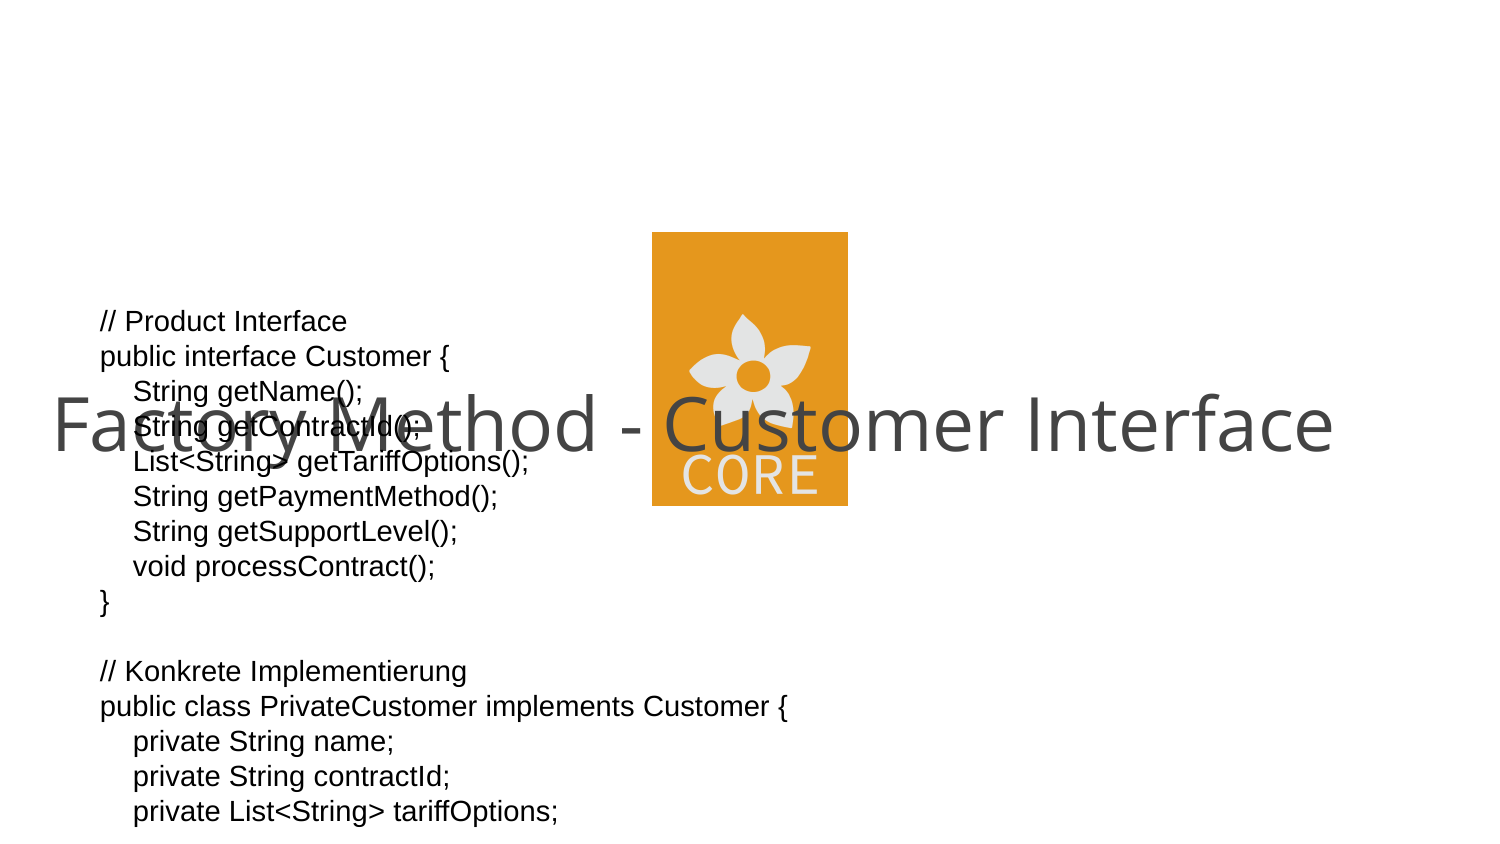

# Factory Method - Customer Interface

// Product Interface
public interface Customer {
    String getName();
    String getContractId();
    List<String> getTariffOptions();
    String getPaymentMethod();
    String getSupportLevel();
    void processContract();
}
// Konkrete Implementierung
public class PrivateCustomer implements Customer {
    private String name;
    private String contractId;
    private List<String> tariffOptions;
    public PrivateCustomer(String name, String contractId) {
        this.name = name;
        this.contractId = contractId;
        this.tariffOptions = Arrays.asList("Basic", "Comfort");
    }
    @Override
    public String getPaymentMethod() {
        return "SEPA";
    }
    @Override
    public void processContract() {
        validatePersonalData();
        setupBasicServices();
    }
}